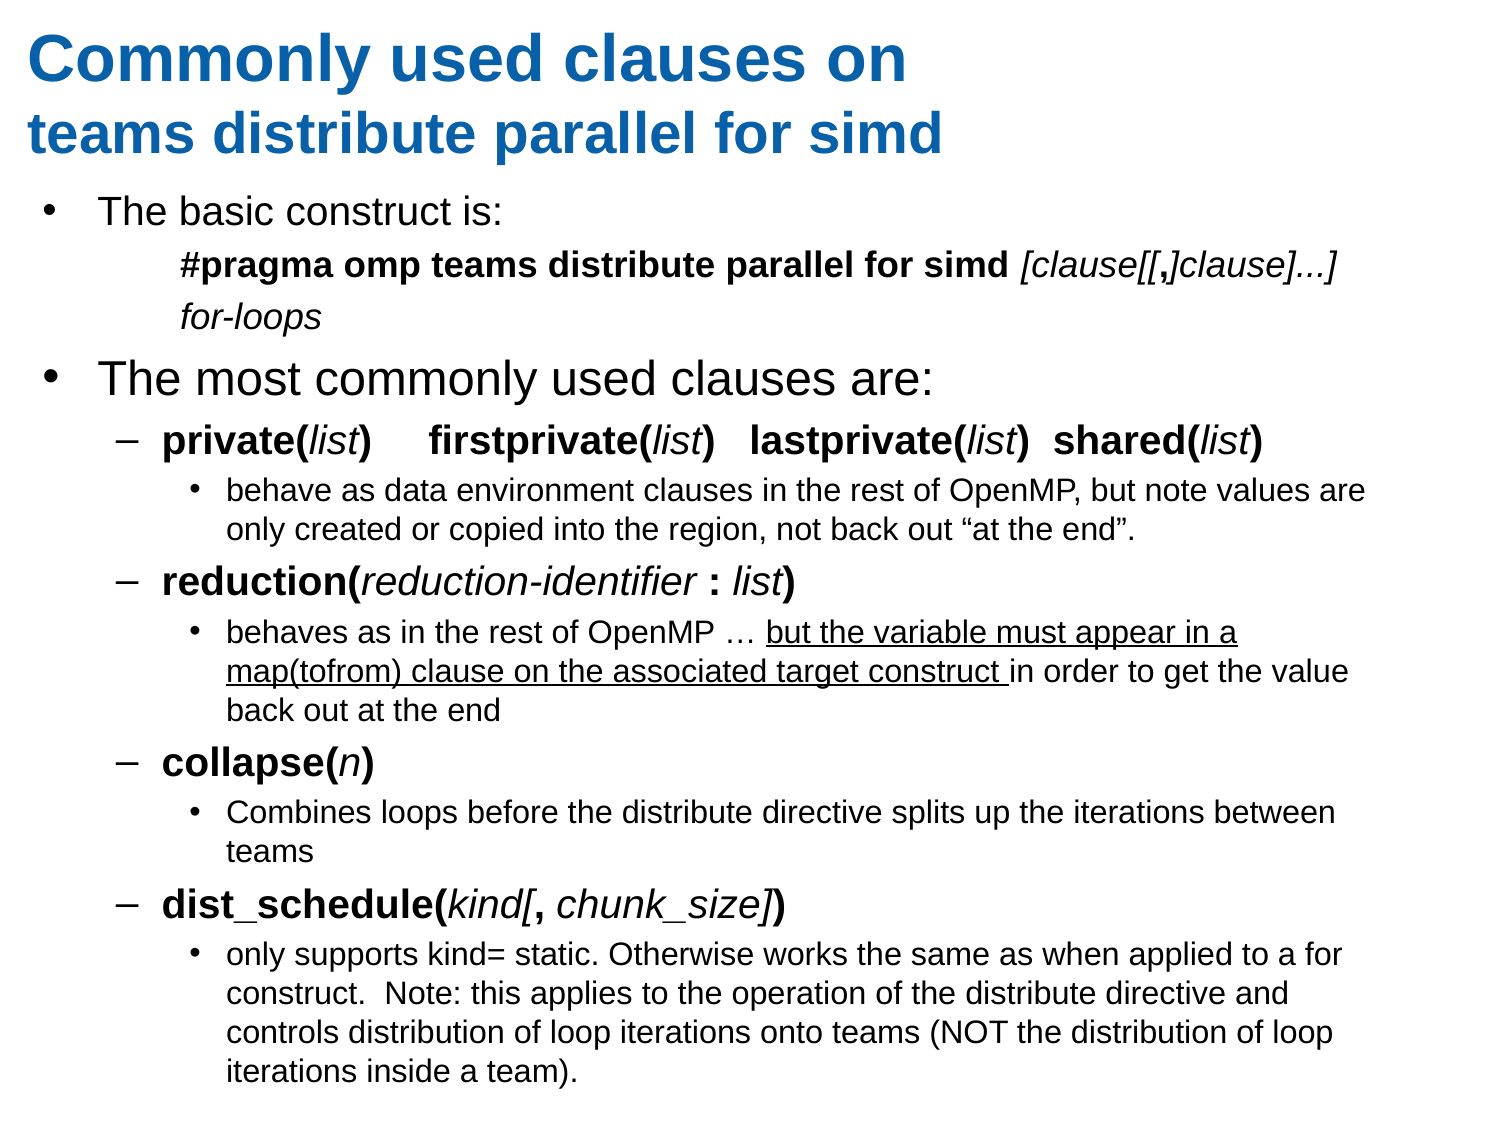

# Commonly used clauses on teams distribute parallel for simd
The basic construct is:
#pragma omp teams distribute parallel for simd [clause[[,]clause]...]
for-loops
The most commonly used clauses are:
private(list)     firstprivate(list)   lastprivate(list)  shared(list)
behave as data environment clauses in the rest of OpenMP, but note values are only created or copied into the region, not back out “at the end”.
reduction(reduction-identifier : list)
behaves as in the rest of OpenMP … but the variable must appear in a map(tofrom) clause on the associated target construct in order to get the value back out at the end
collapse(n)
Combines loops before the distribute directive splits up the iterations between teams
dist_schedule(kind[, chunk_size])
only supports kind= static. Otherwise works the same as when applied to a for construct.  Note: this applies to the operation of the distribute directive and controls distribution of loop iterations onto teams (NOT the distribution of loop iterations inside a team).